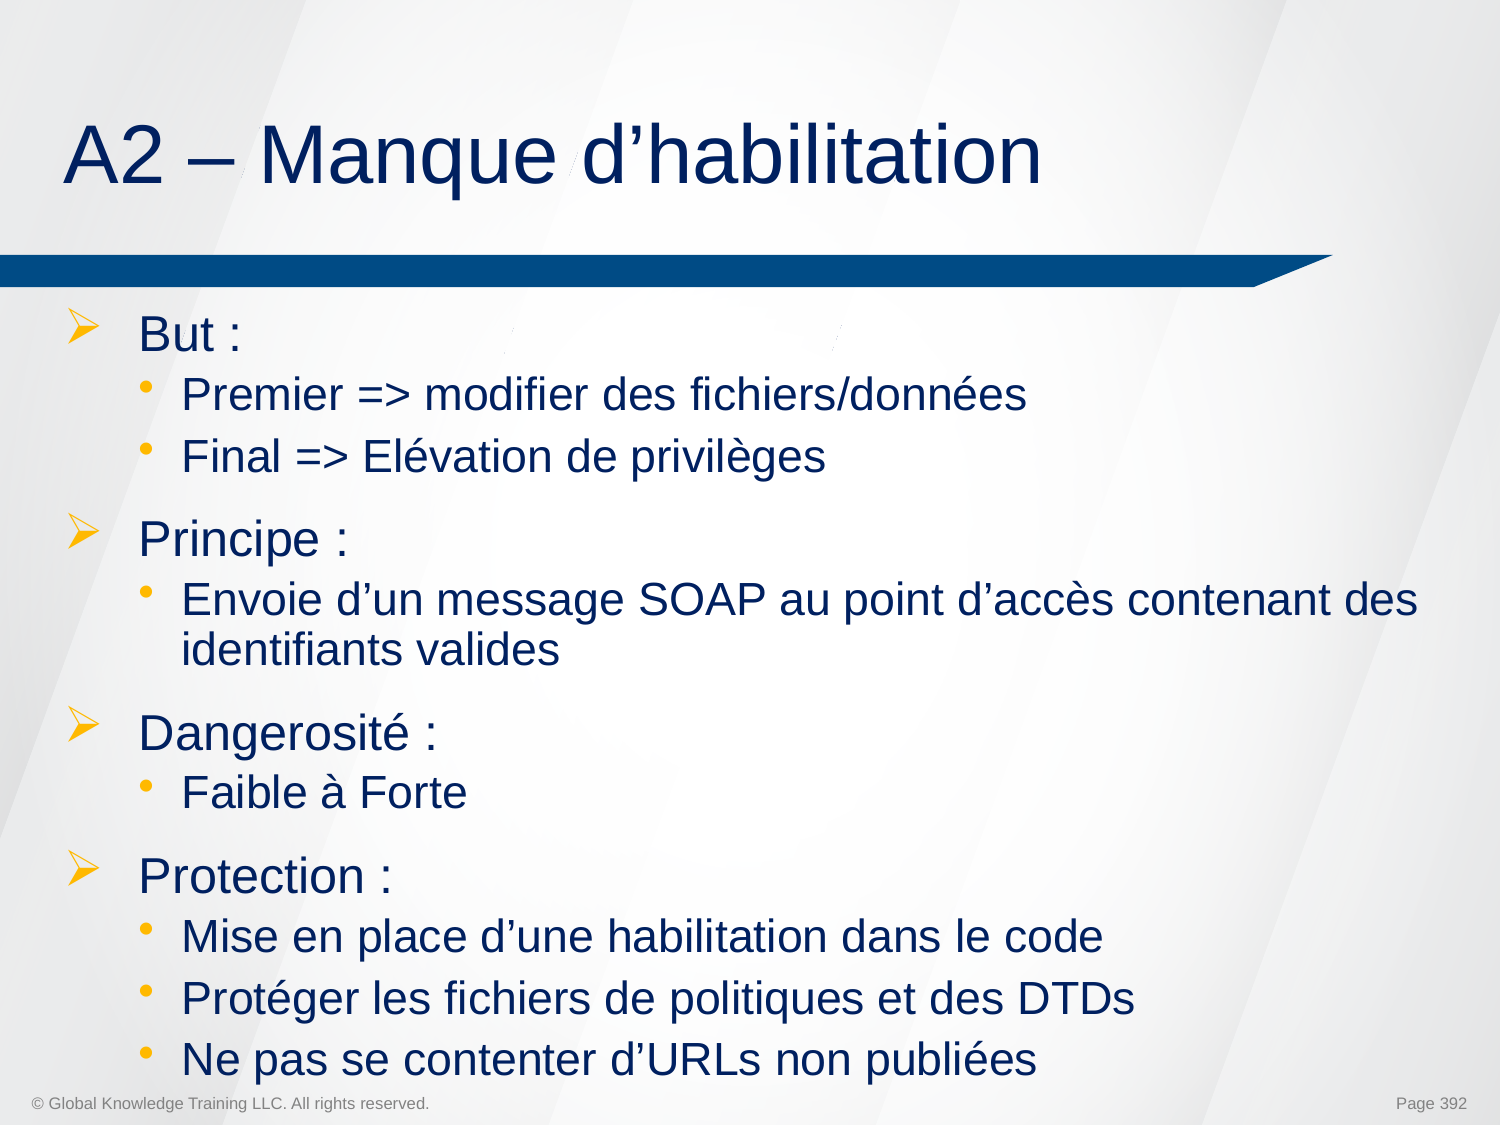

# A2 – Manque d’habilitation
But :
Premier => modifier des fichiers/données
Final => Elévation de privilèges
Principe :
Envoie d’un message SOAP au point d’accès contenant des identifiants valides
Dangerosité :
Faible à Forte
Protection :
Mise en place d’une habilitation dans le code
Protéger les fichiers de politiques et des DTDs
Ne pas se contenter d’URLs non publiées